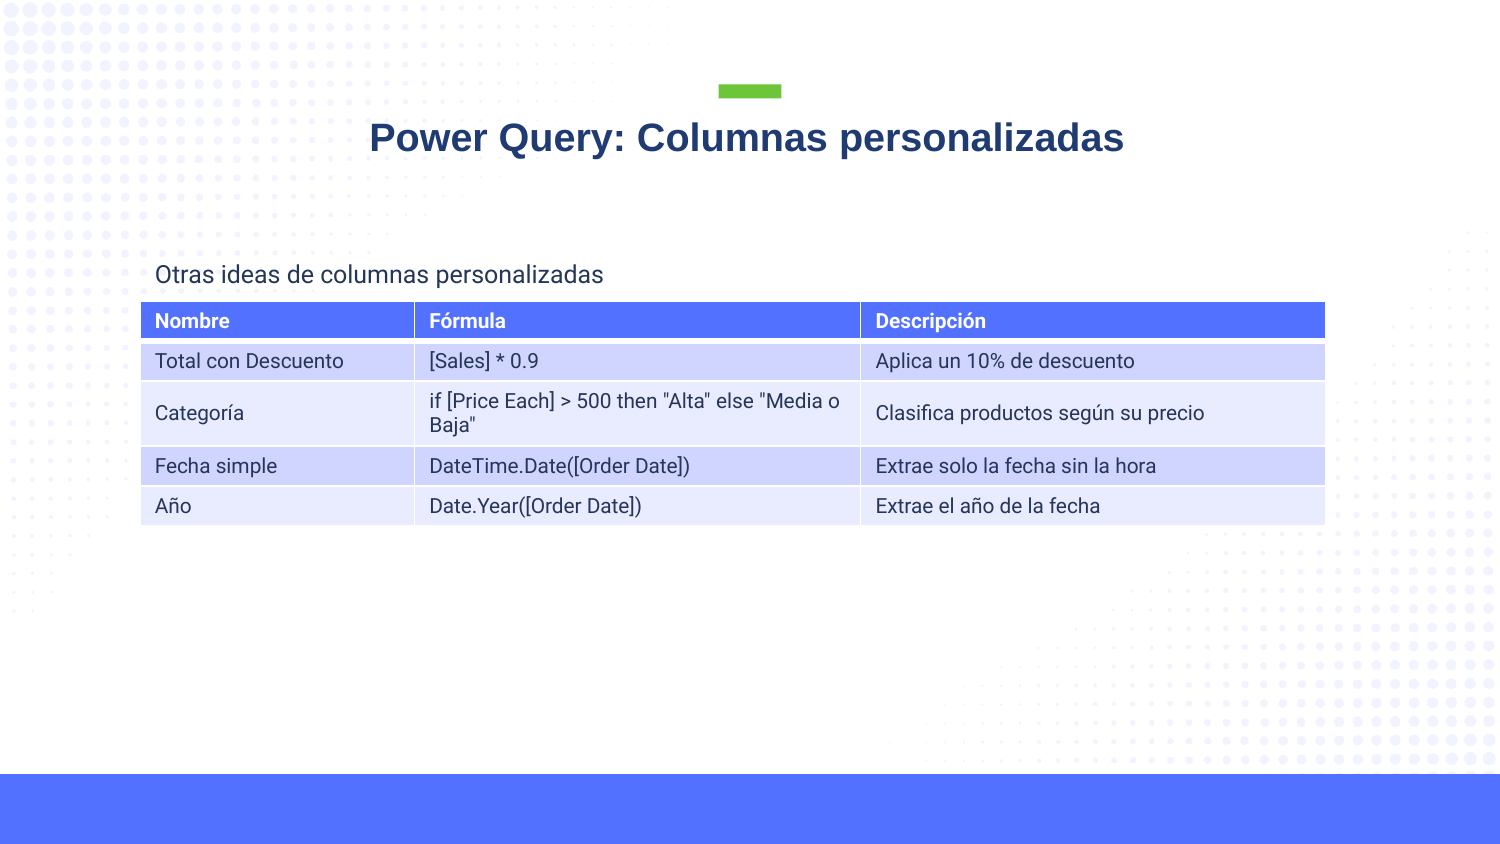

Power Query: Columnas personalizadas
Otras ideas de columnas personalizadas
| Nombre | Fórmula | Descripción |
| --- | --- | --- |
| Total con Descuento | [Sales] \* 0.9 | Aplica un 10% de descuento |
| Categoría | if [Price Each] > 500 then "Alta" else "Media o Baja" | Clasifica productos según su precio |
| Fecha simple | DateTime.Date([Order Date]) | Extrae solo la fecha sin la hora |
| Año | Date.Year([Order Date]) | Extrae el año de la fecha |